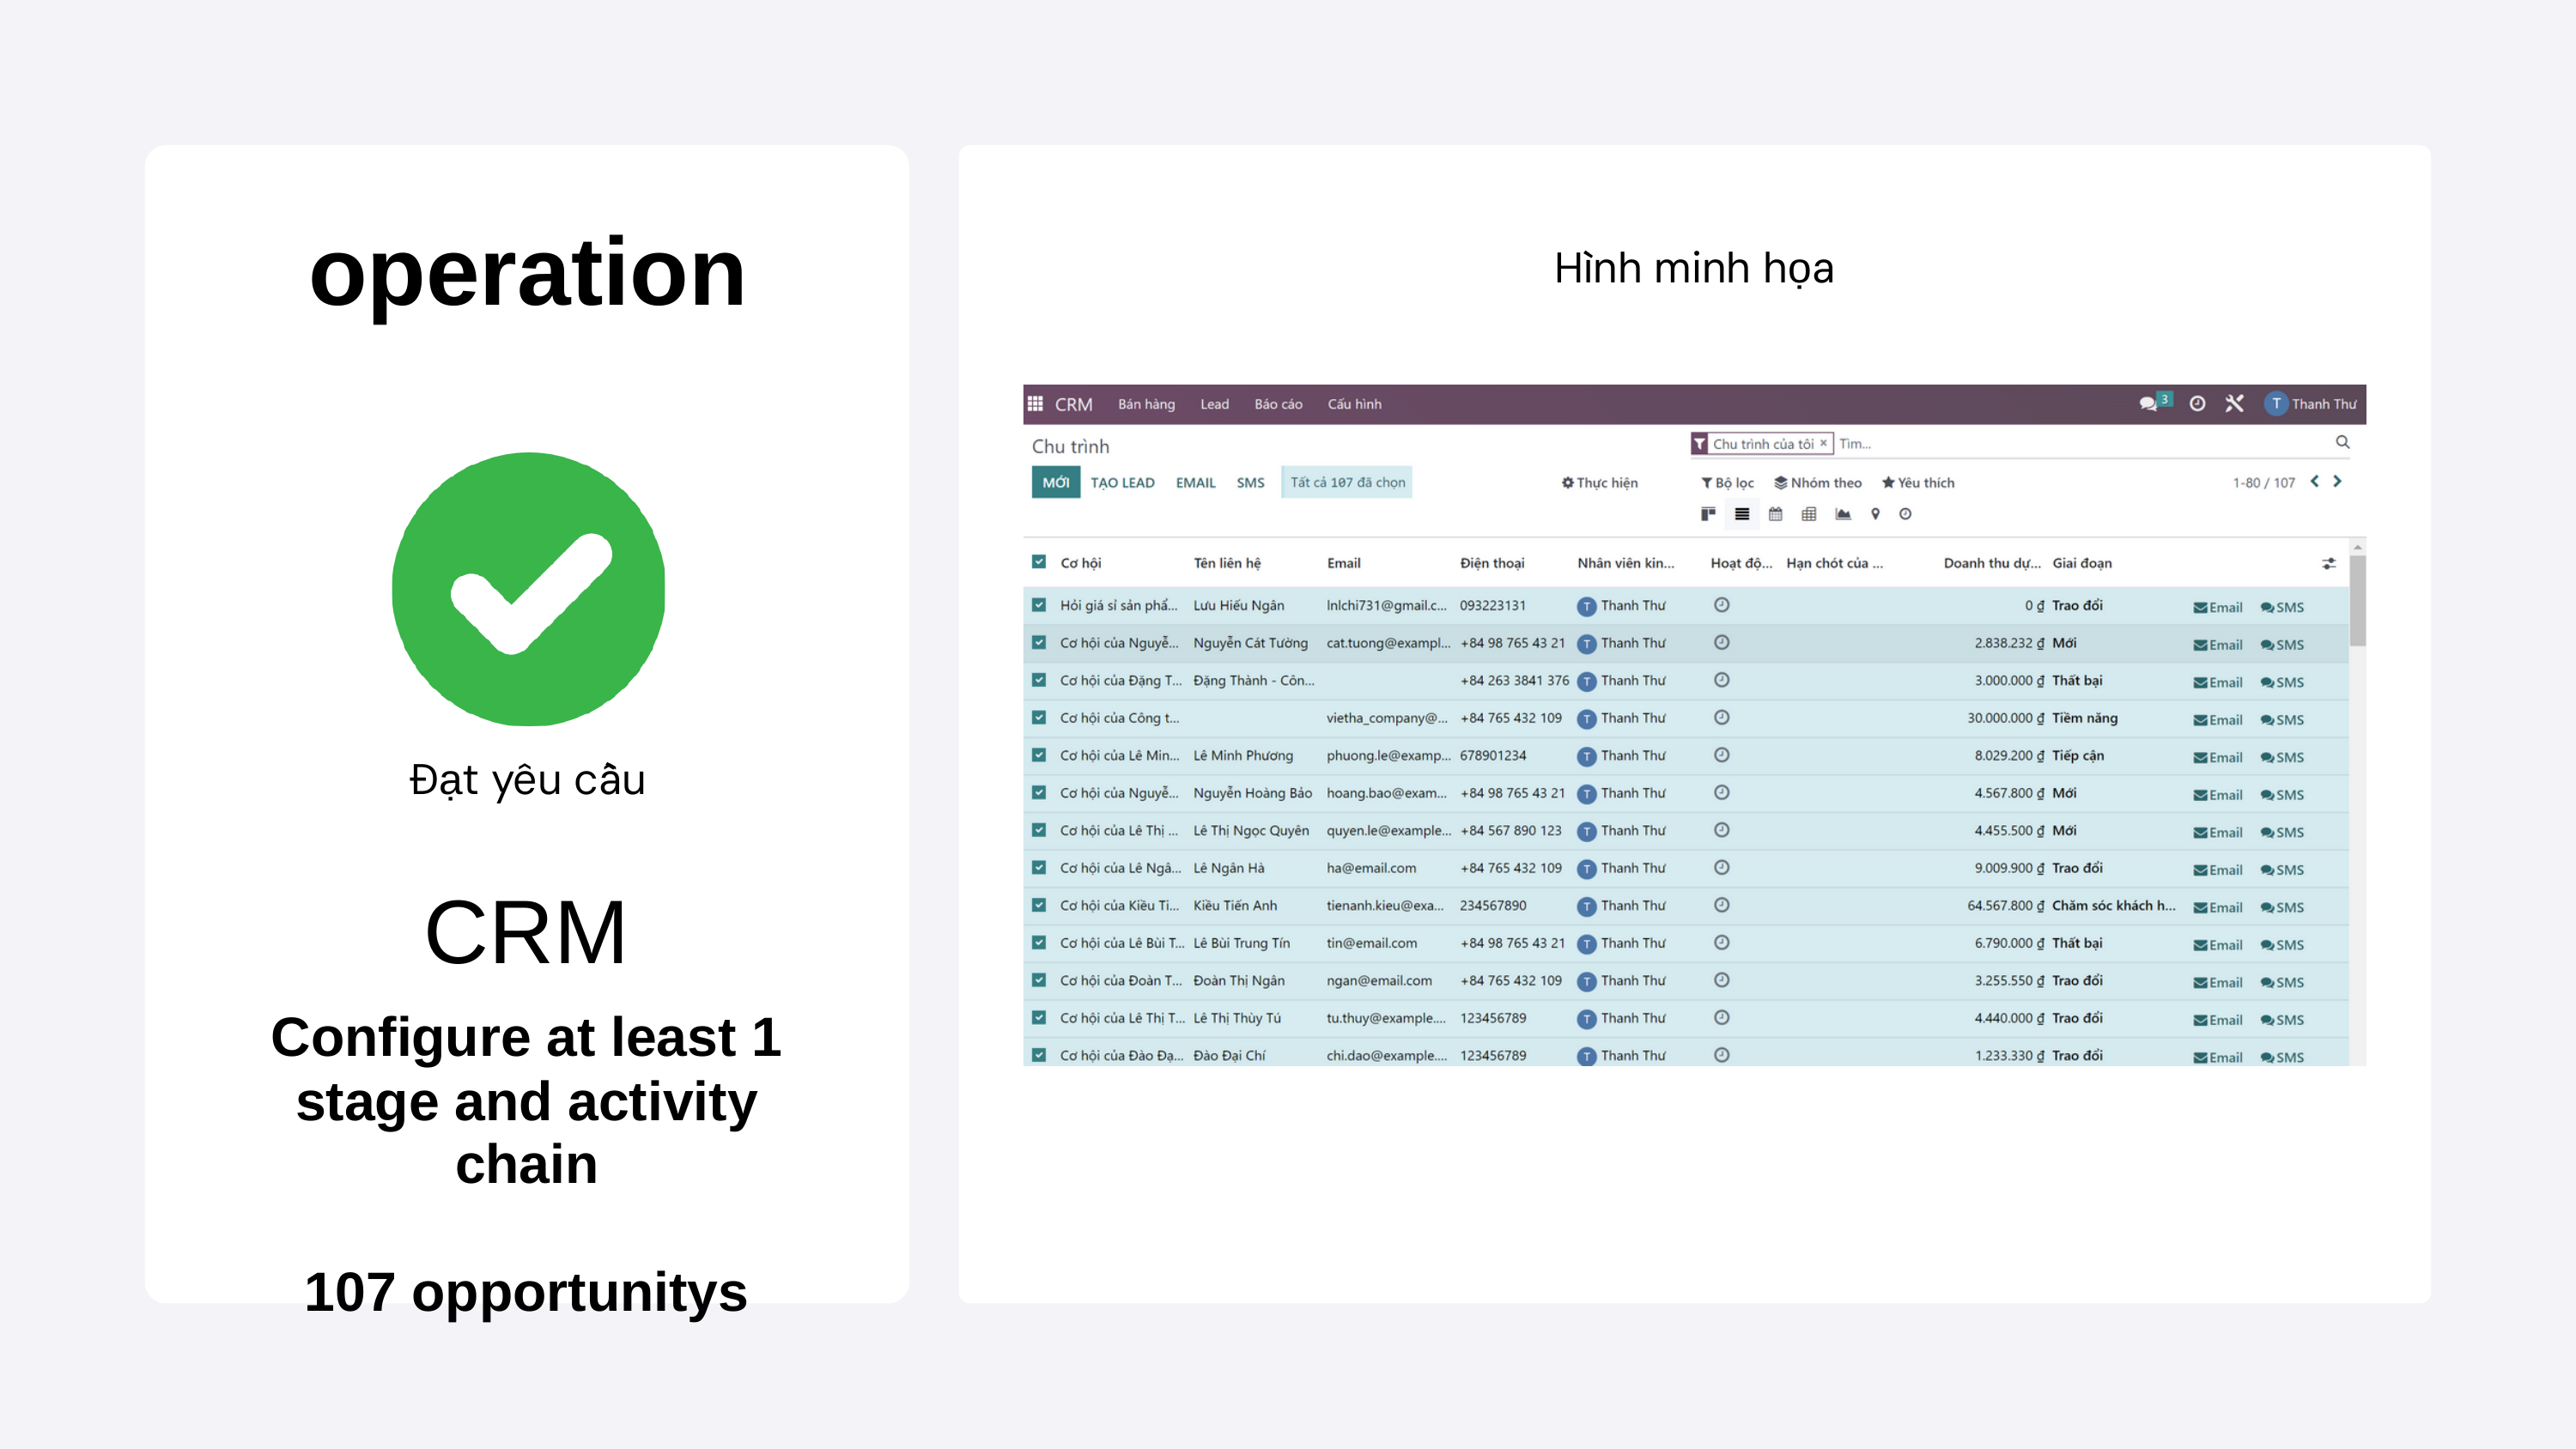

operation
Hình minh họa

Đạt yêu cầu
CRM
Configure at least 1 stage and activity chain

107 opportunitys